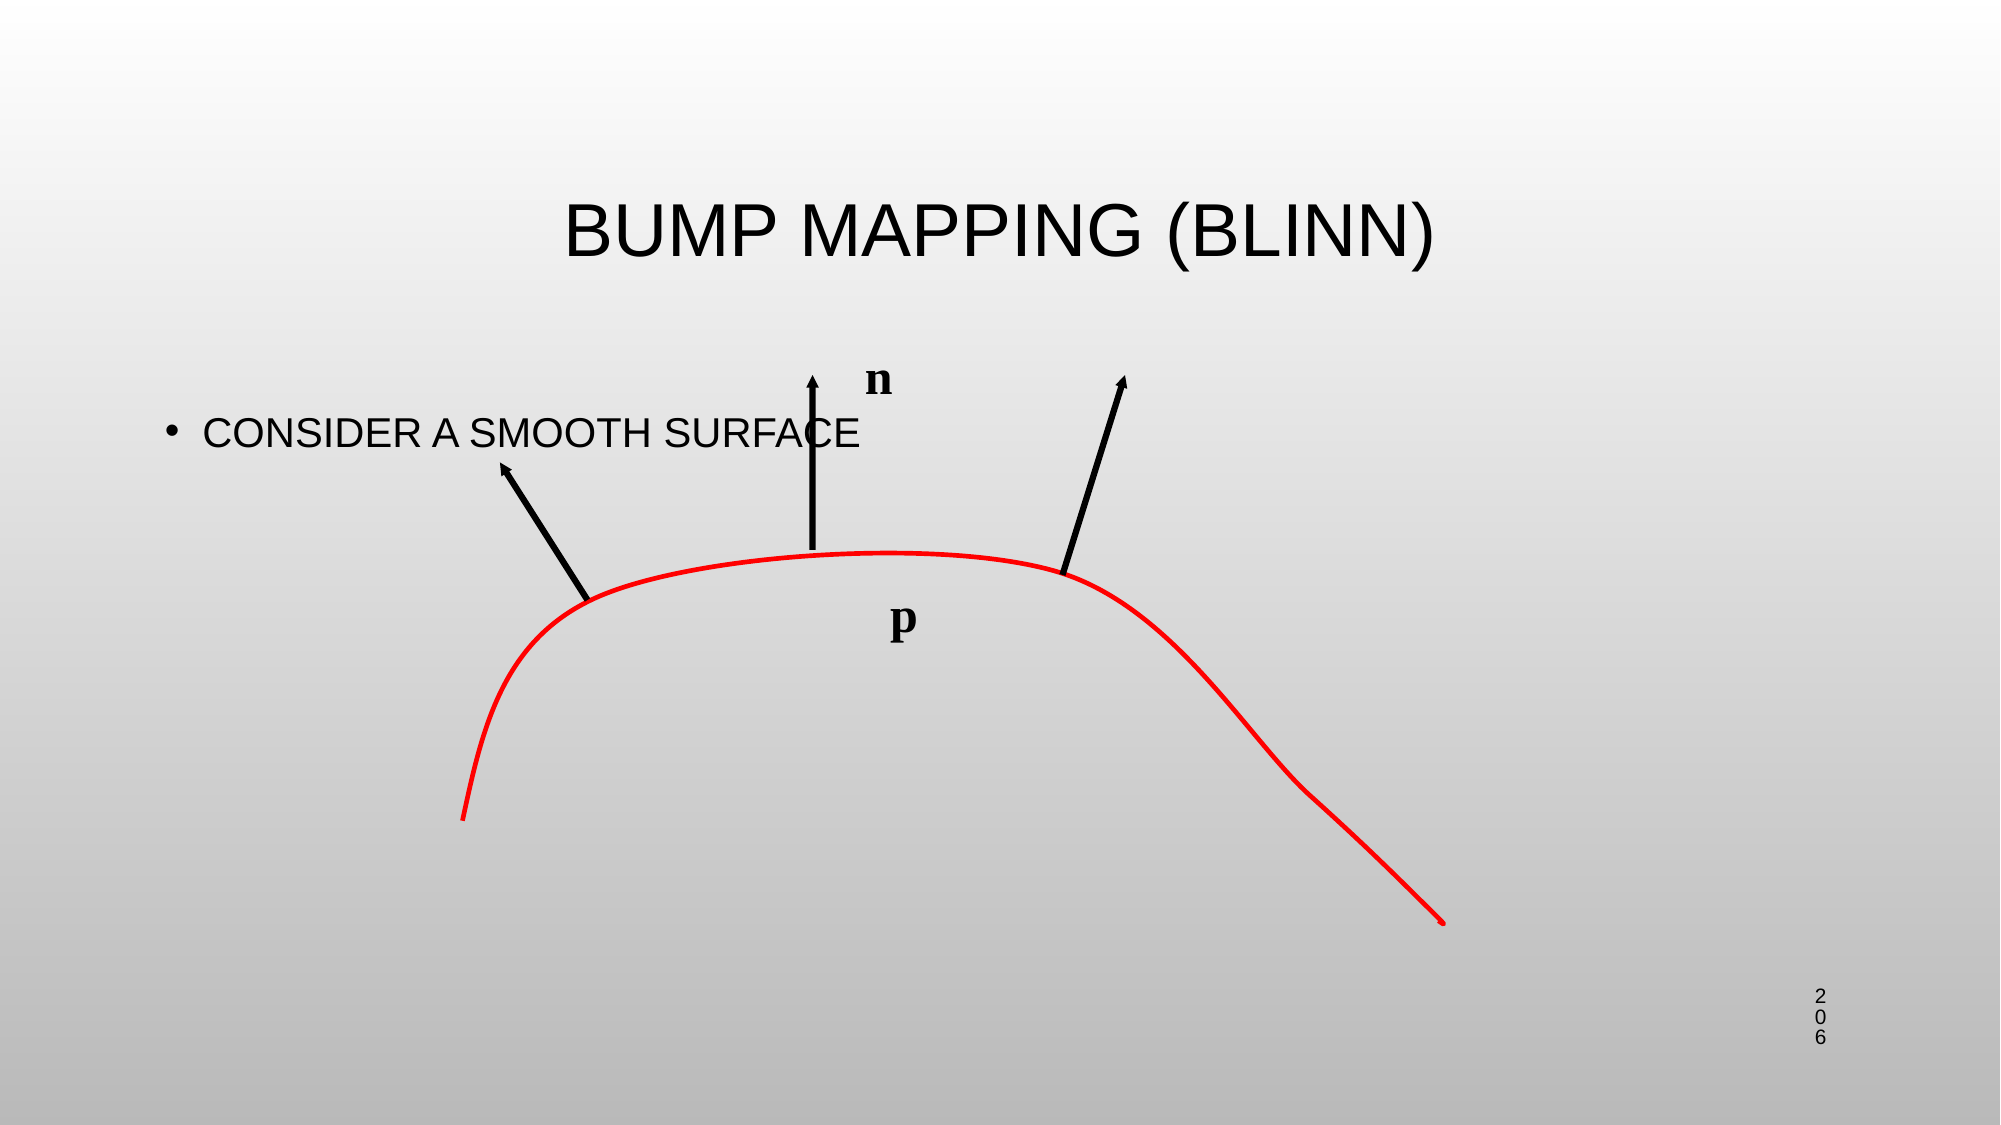

# Bump Mapping (Blinn)
n

Consider a smooth surface

p
206